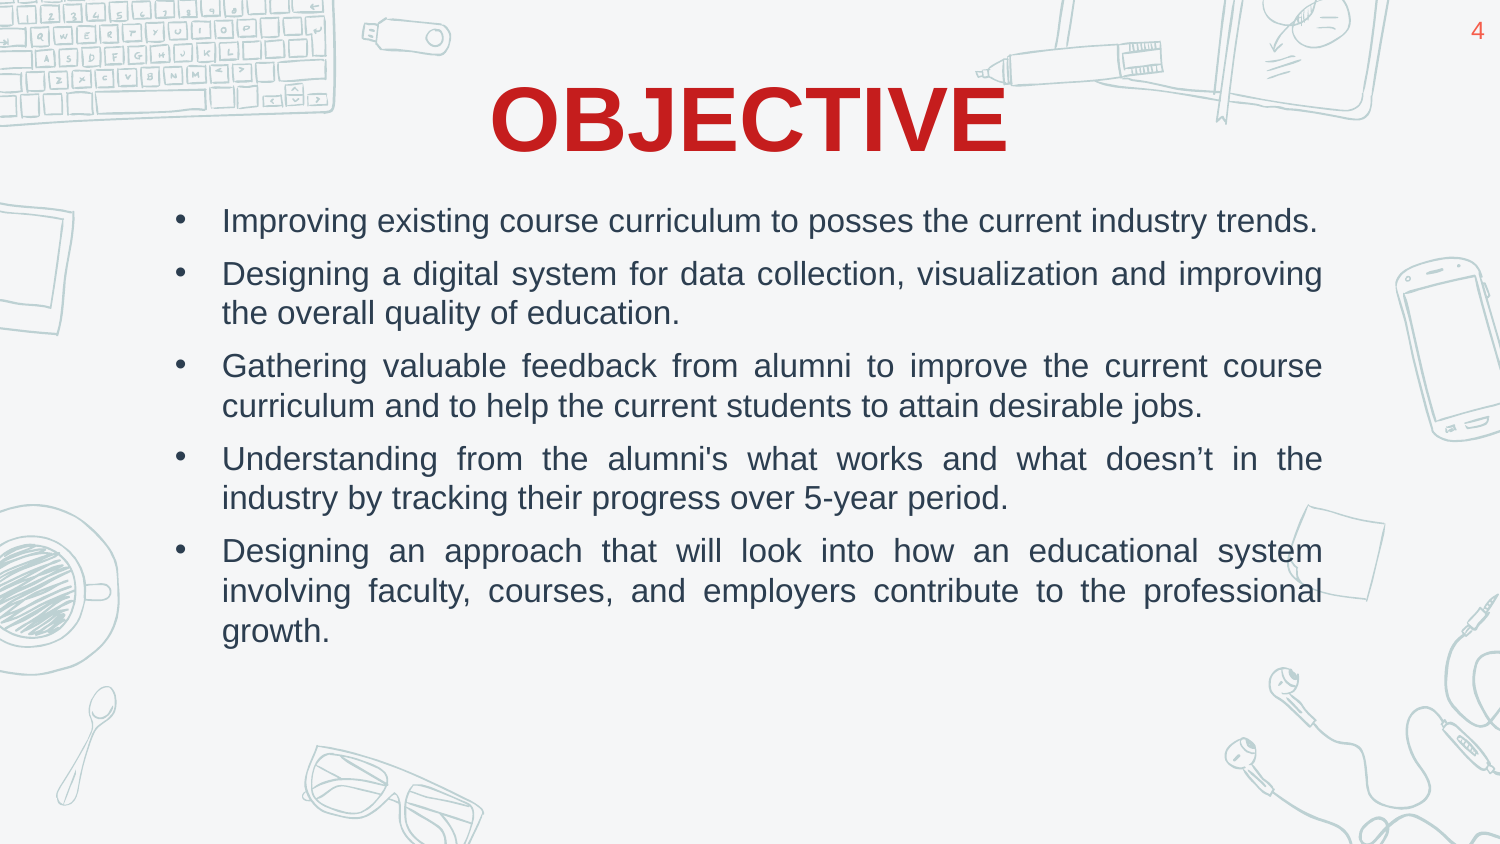

4
# OBJECTIVE
Improving existing course curriculum to posses the current industry trends.
Designing a digital system for data collection, visualization and improving the overall quality of education.
Gathering valuable feedback from alumni to improve the current course curriculum and to help the current students to attain desirable jobs.
Understanding from the alumni's what works and what doesn’t in the industry by tracking their progress over 5-year period.
Designing an approach that will look into how an educational system involving faculty, courses, and employers contribute to the professional growth.